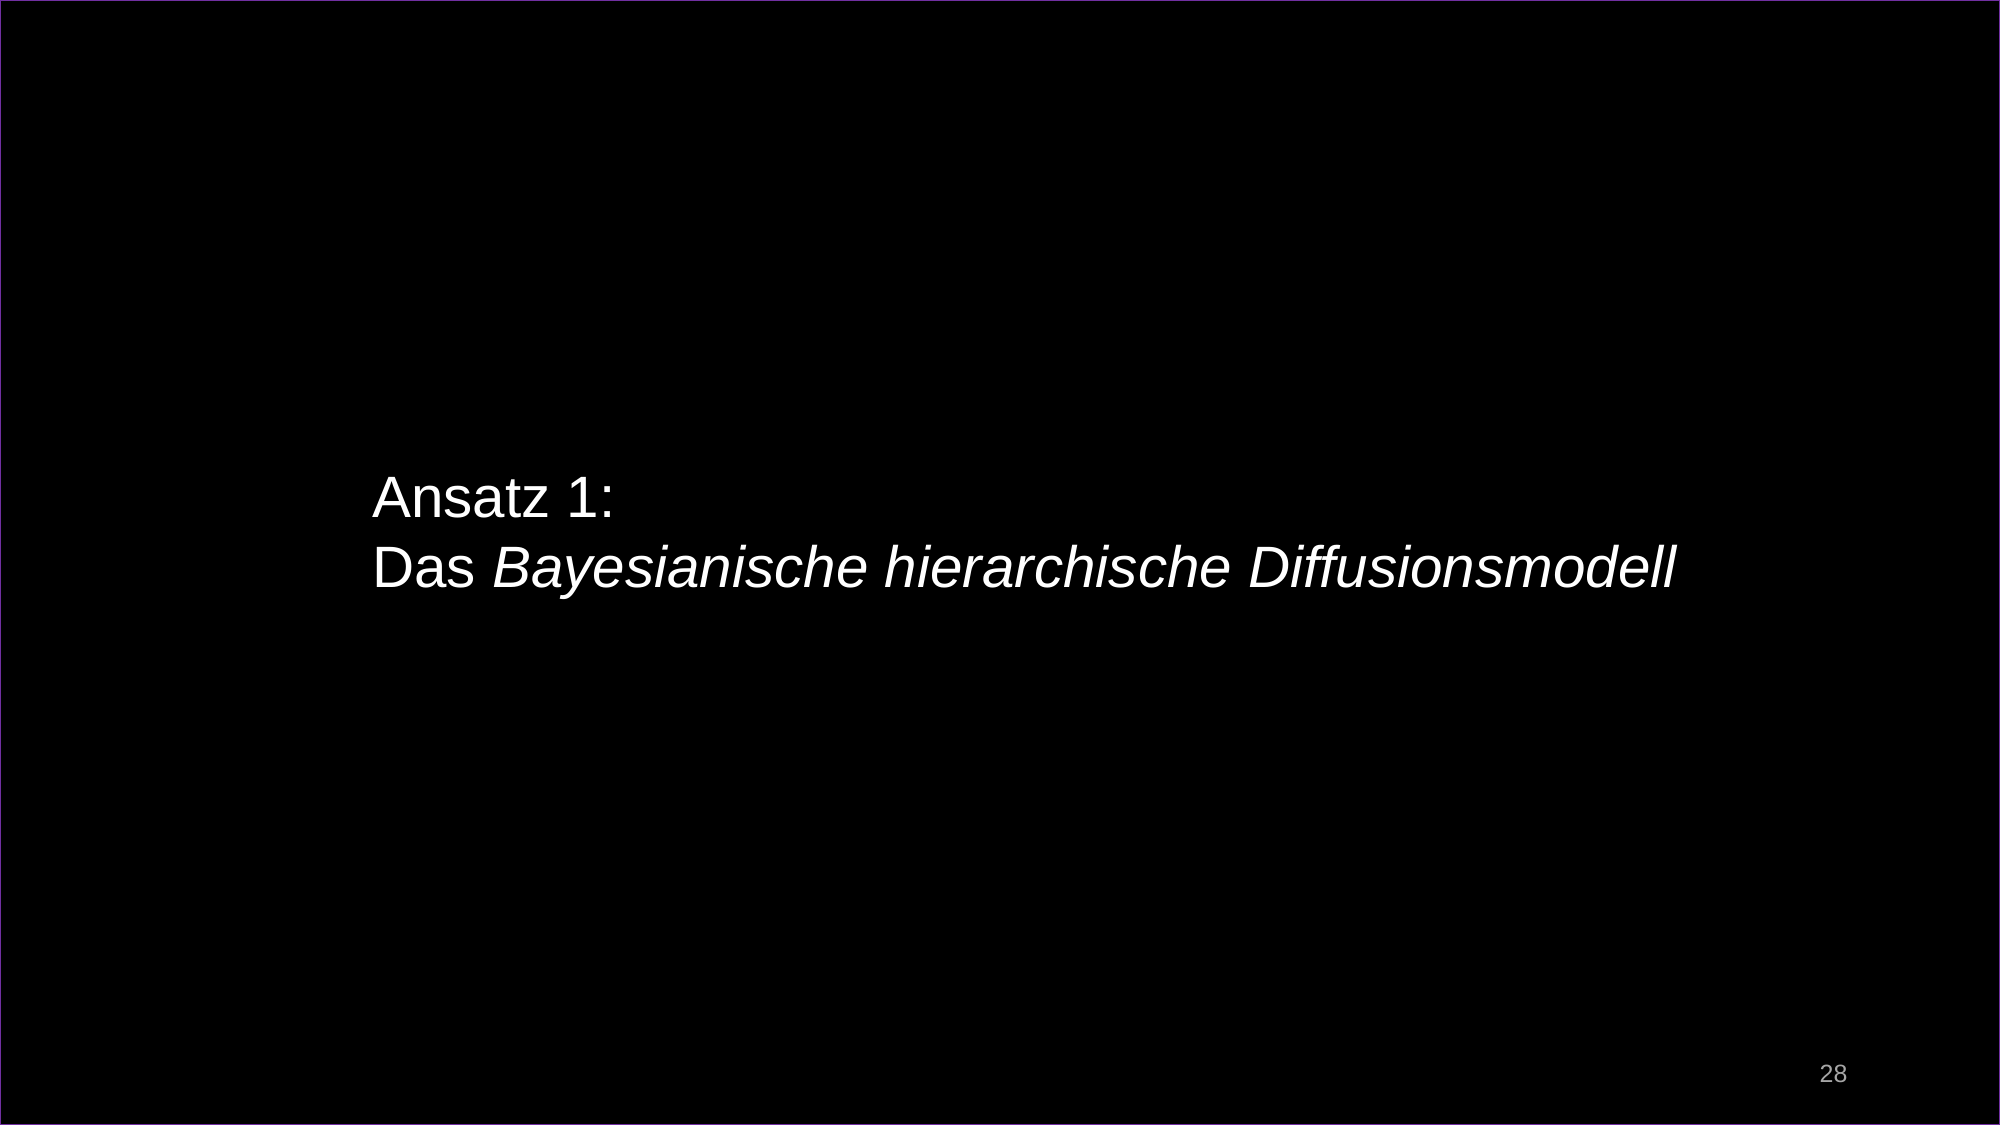

Ansatz 1:
Das Bayesianische hierarchische Diffusionsmodell
28